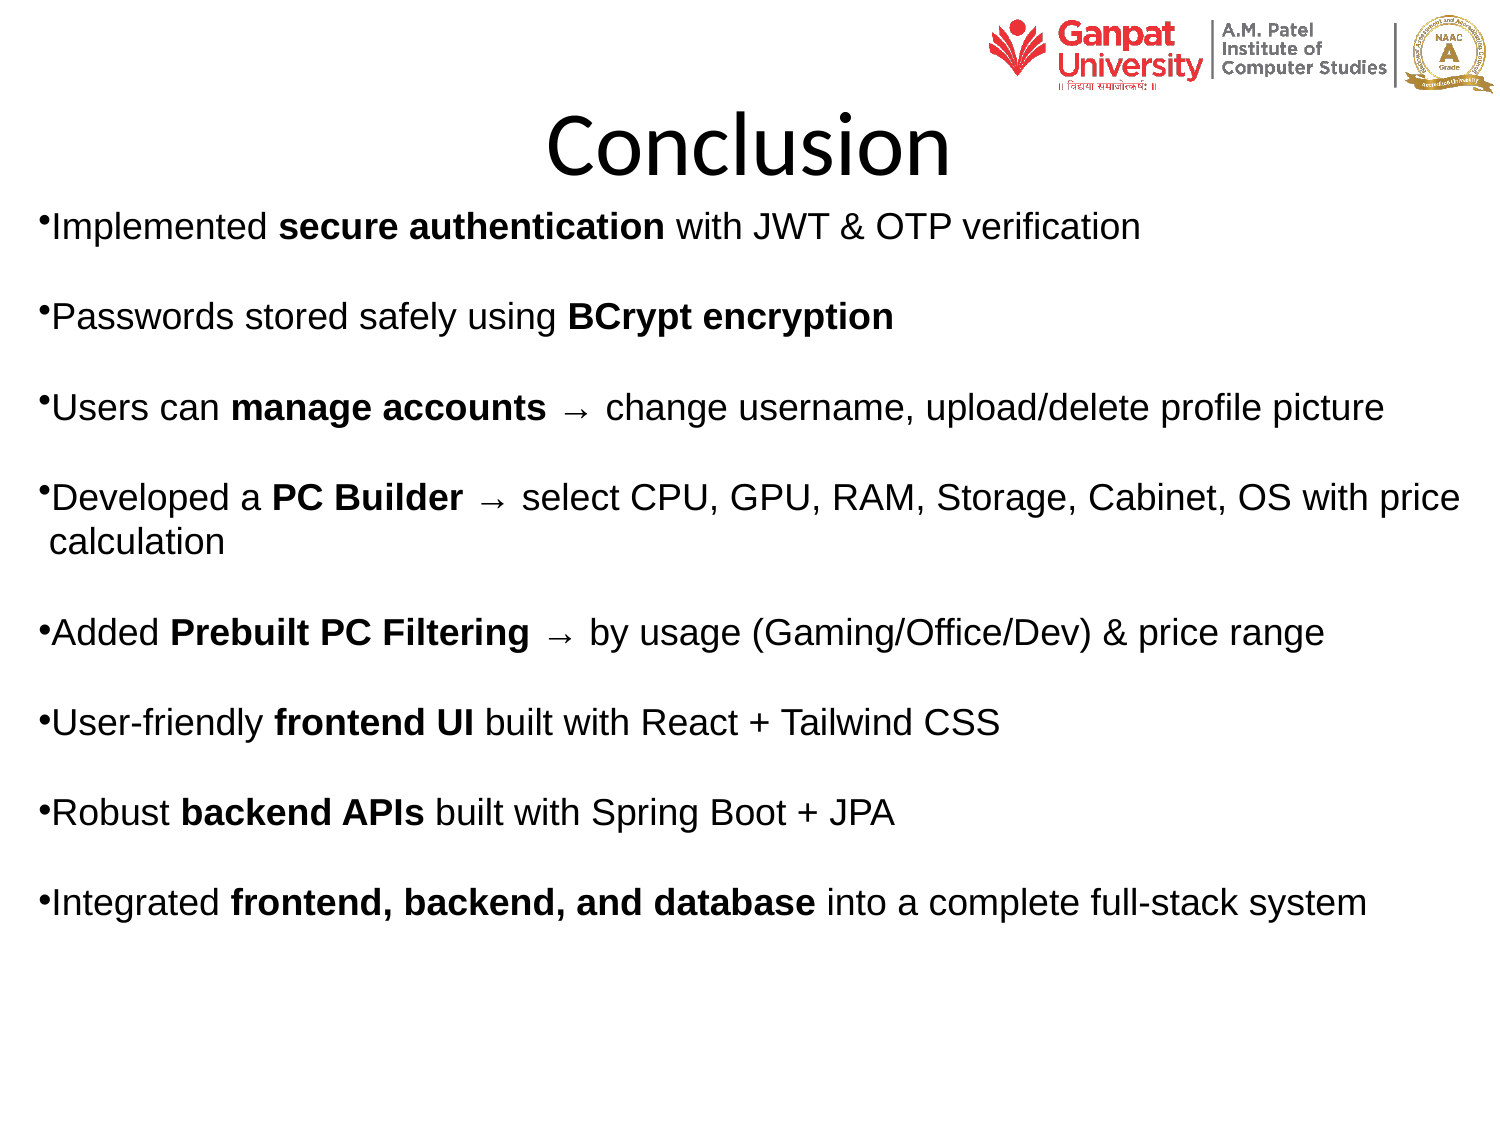

# Conclusion
Implemented secure authentication with JWT & OTP verification

Passwords stored safely using BCrypt encryption

Users can manage accounts → change username, upload/delete profile picture

Developed a PC Builder → select CPU, GPU, RAM, Storage, Cabinet, OS with price
 calculation

Added Prebuilt PC Filtering → by usage (Gaming/Office/Dev) & price range

User-friendly frontend UI built with React + Tailwind CSS

Robust backend APIs built with Spring Boot + JPA

Integrated frontend, backend, and database into a complete full-stack system